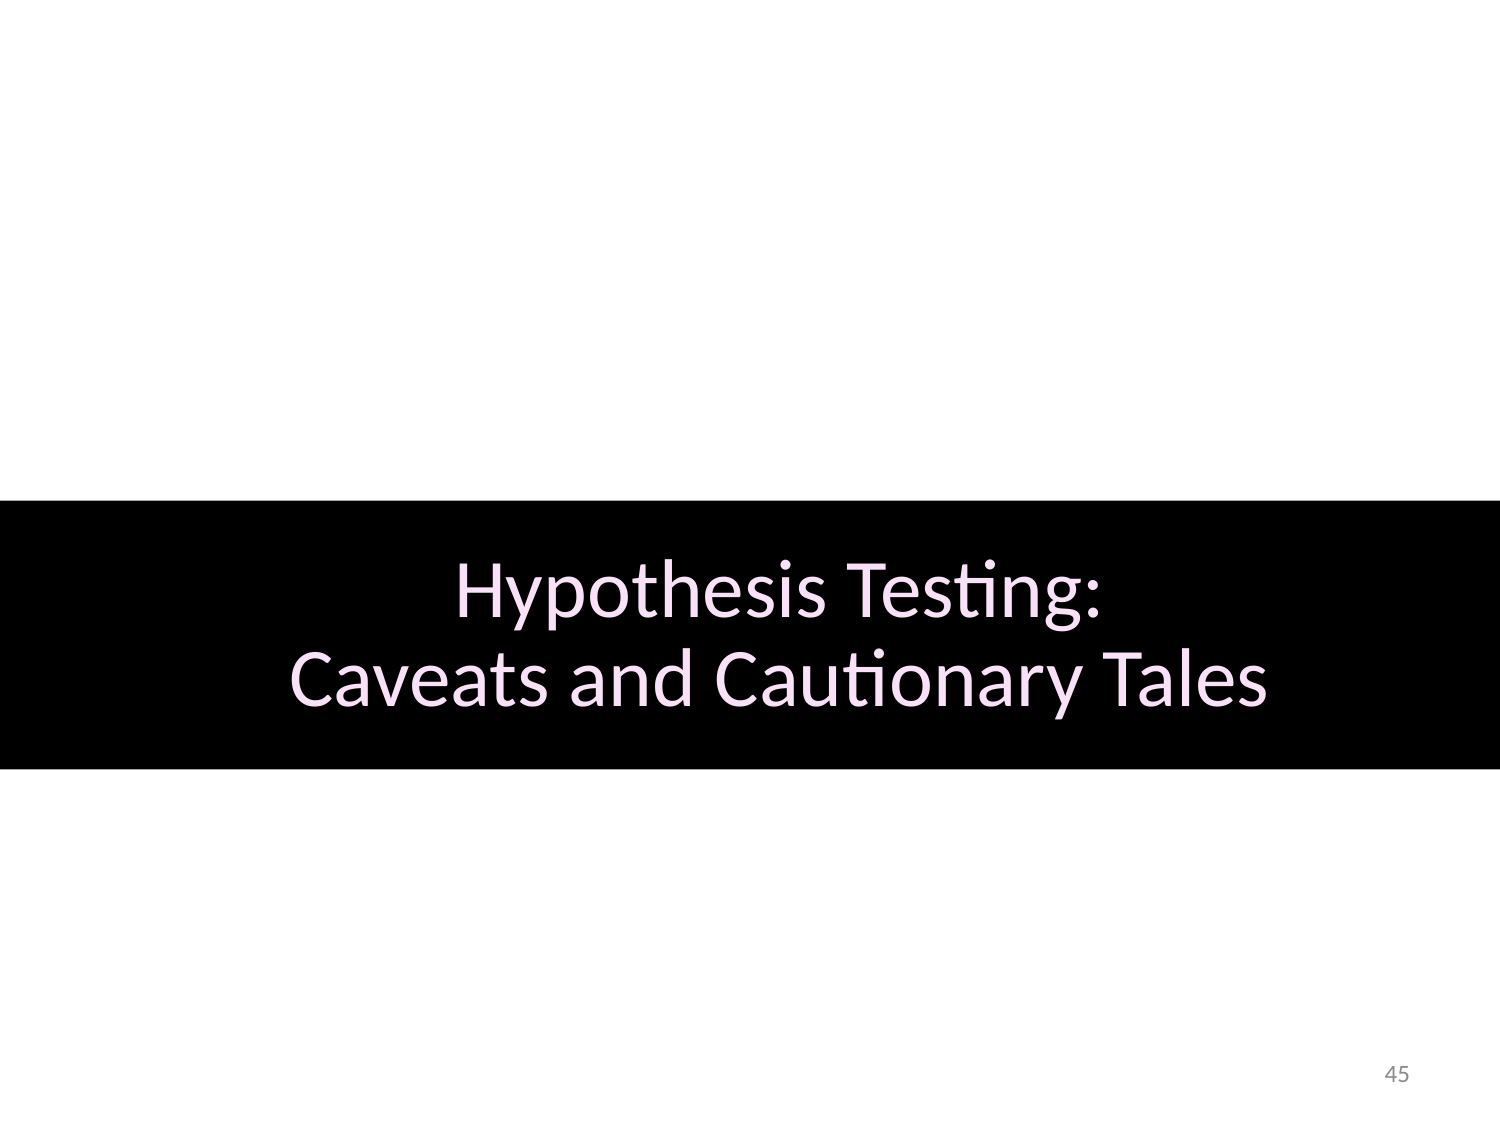

Hypothesis Testing:
Caveats and Cautionary Tales
45